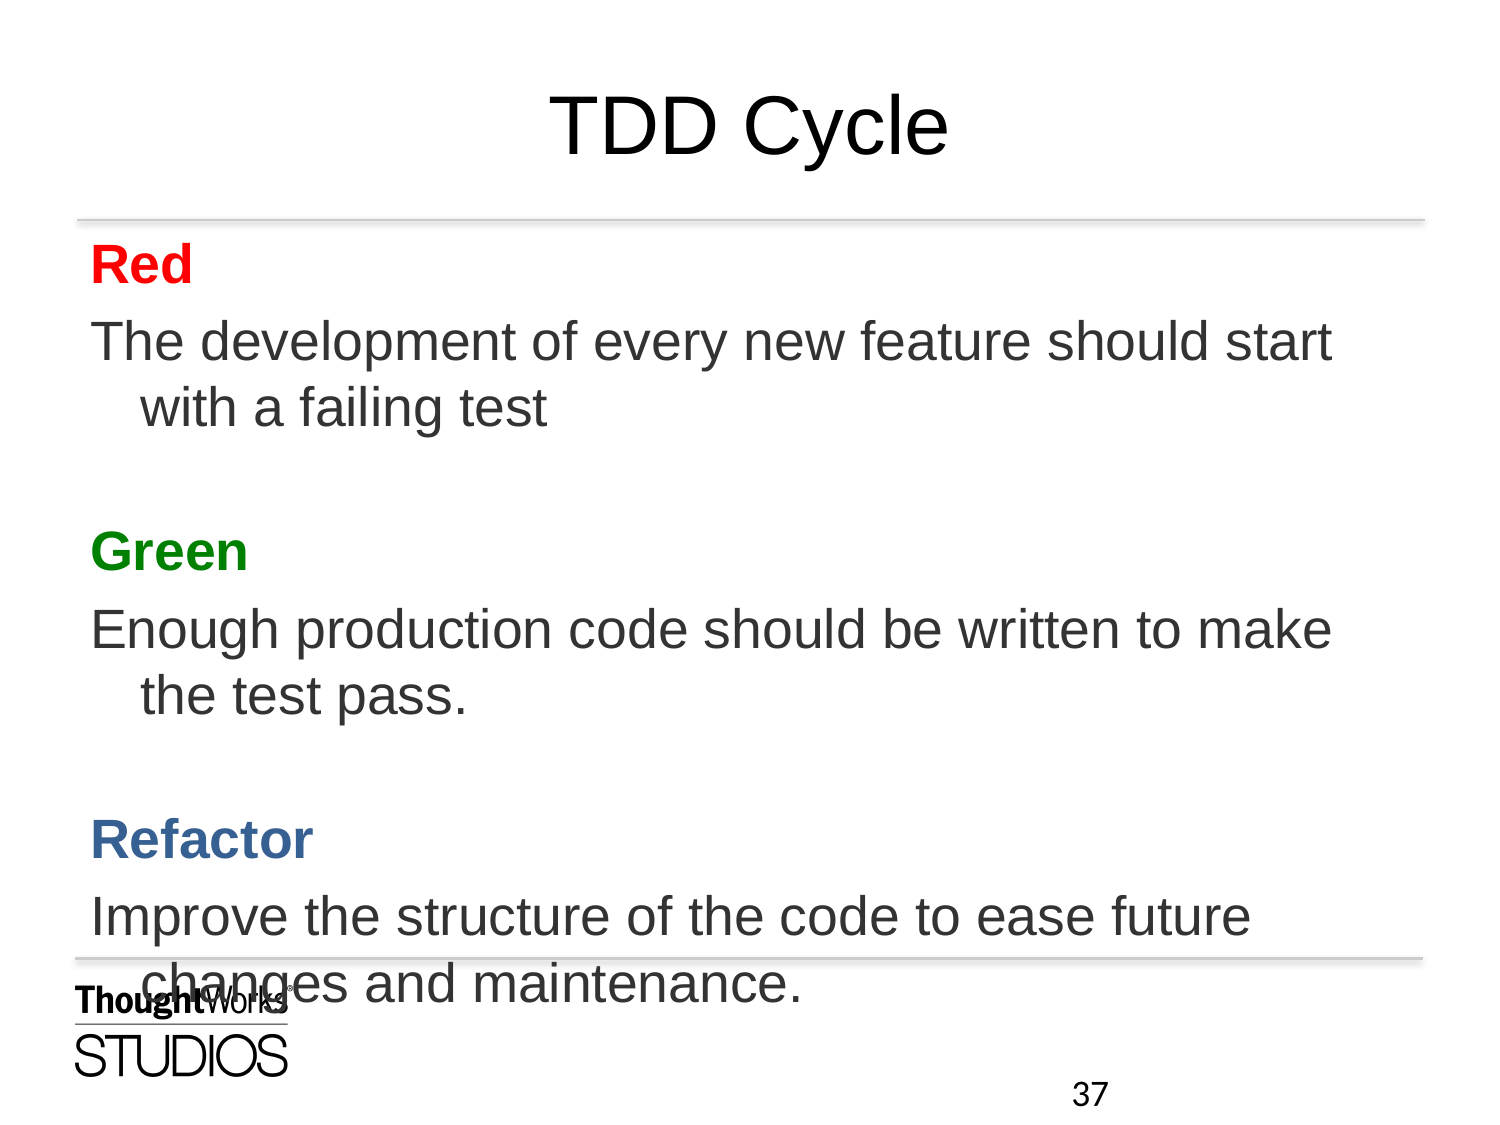

# TDD Cycle
Red
The development of every new feature should start with a failing test
Green
Enough production code should be written to make the test pass.
Refactor
Improve the structure of the code to ease future changes and maintenance.
37